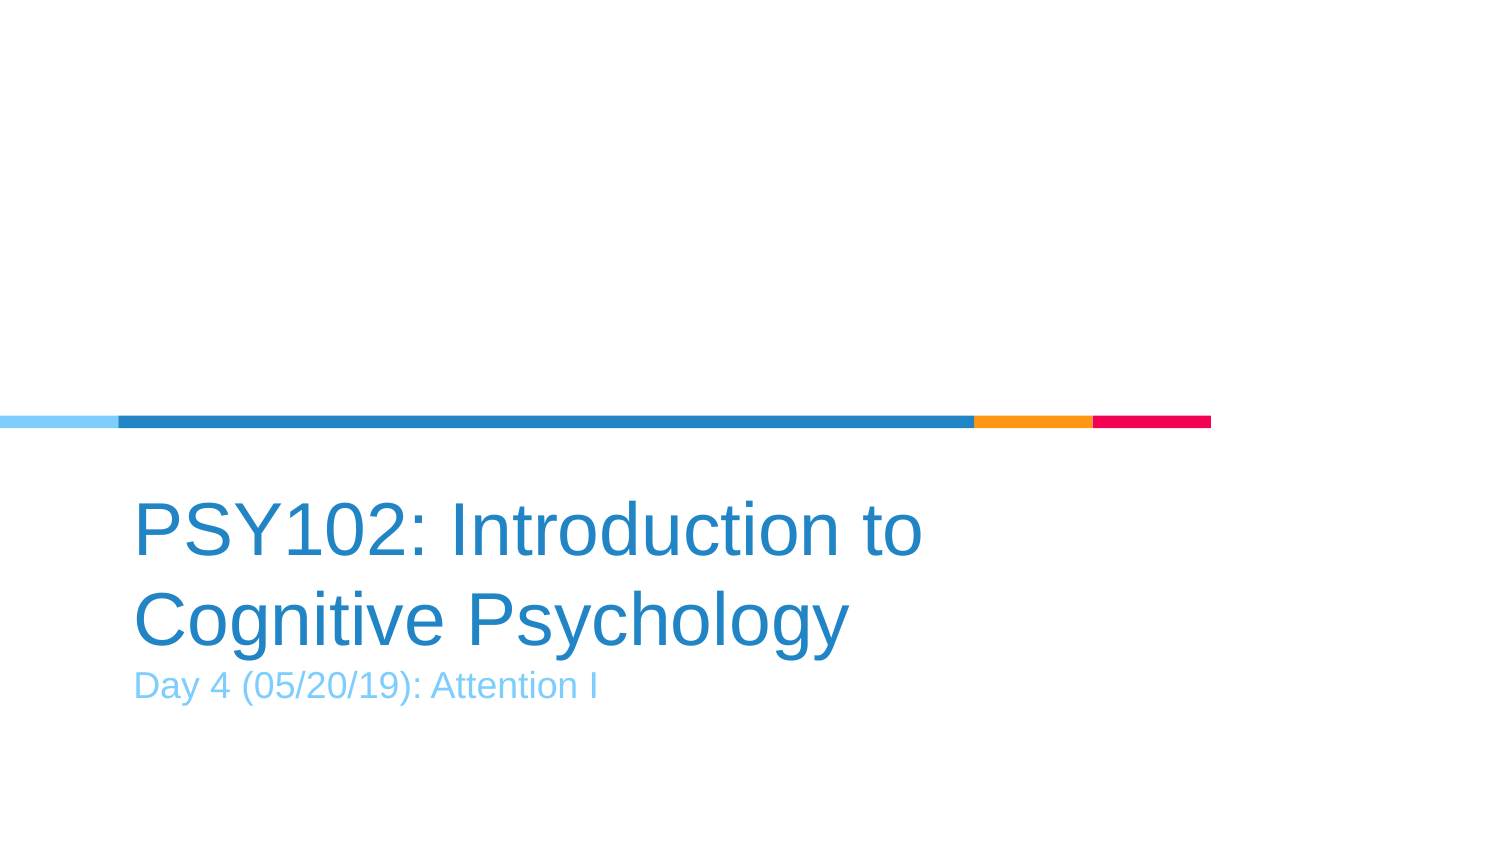

# PSY102: Introduction to Cognitive Psychology
Day 4 (05/20/19): Attention I